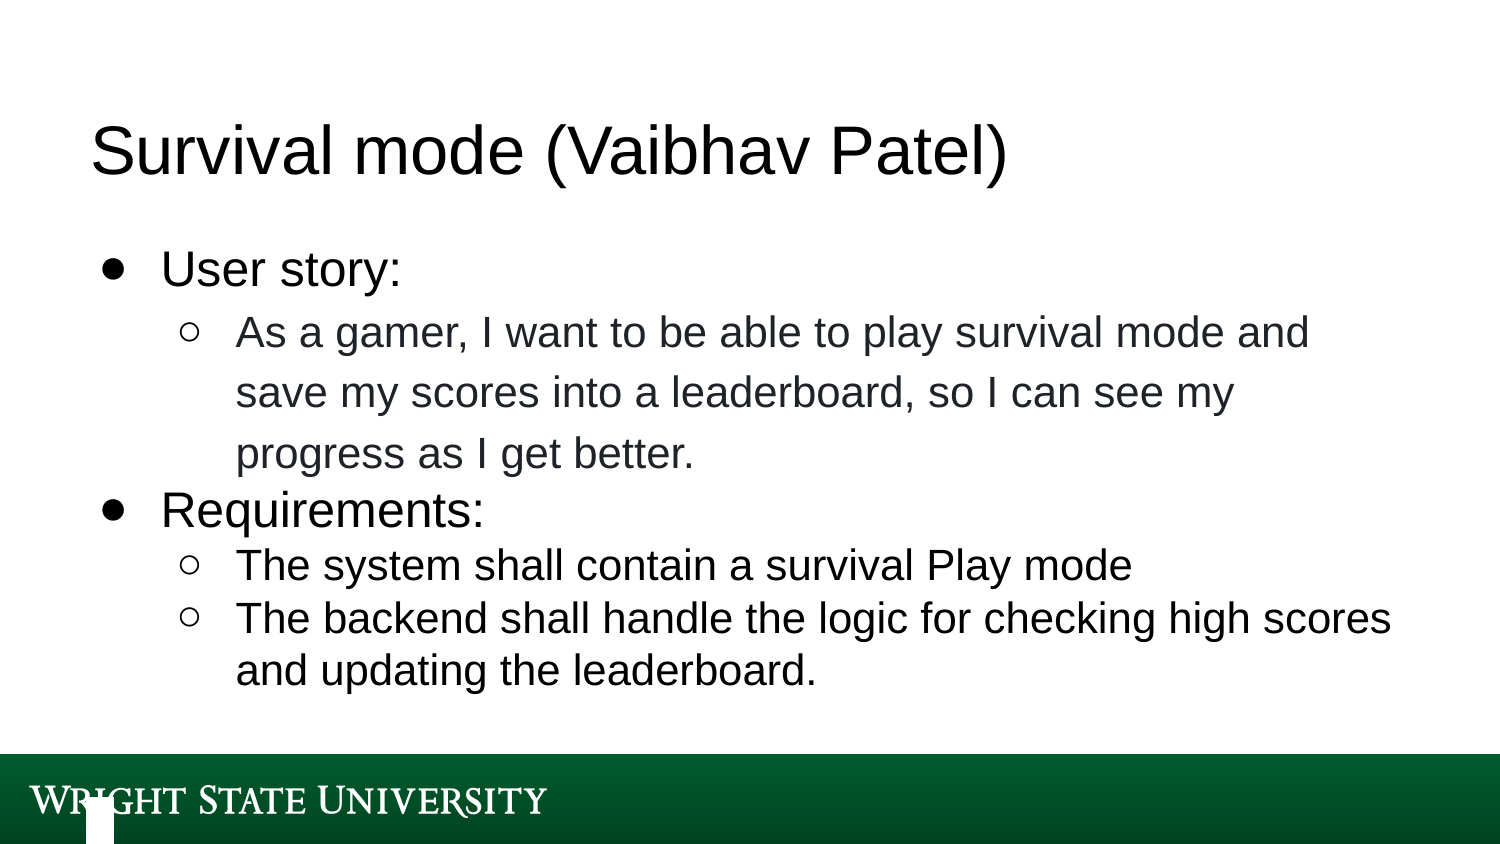

# Survival mode (Vaibhav Patel)
User story:
As a gamer, I want to be able to play survival mode and save my scores into a leaderboard, so I can see my progress as I get better.
Requirements:
The system shall contain a survival Play mode
The backend shall handle the logic for checking high scores and updating the leaderboard.